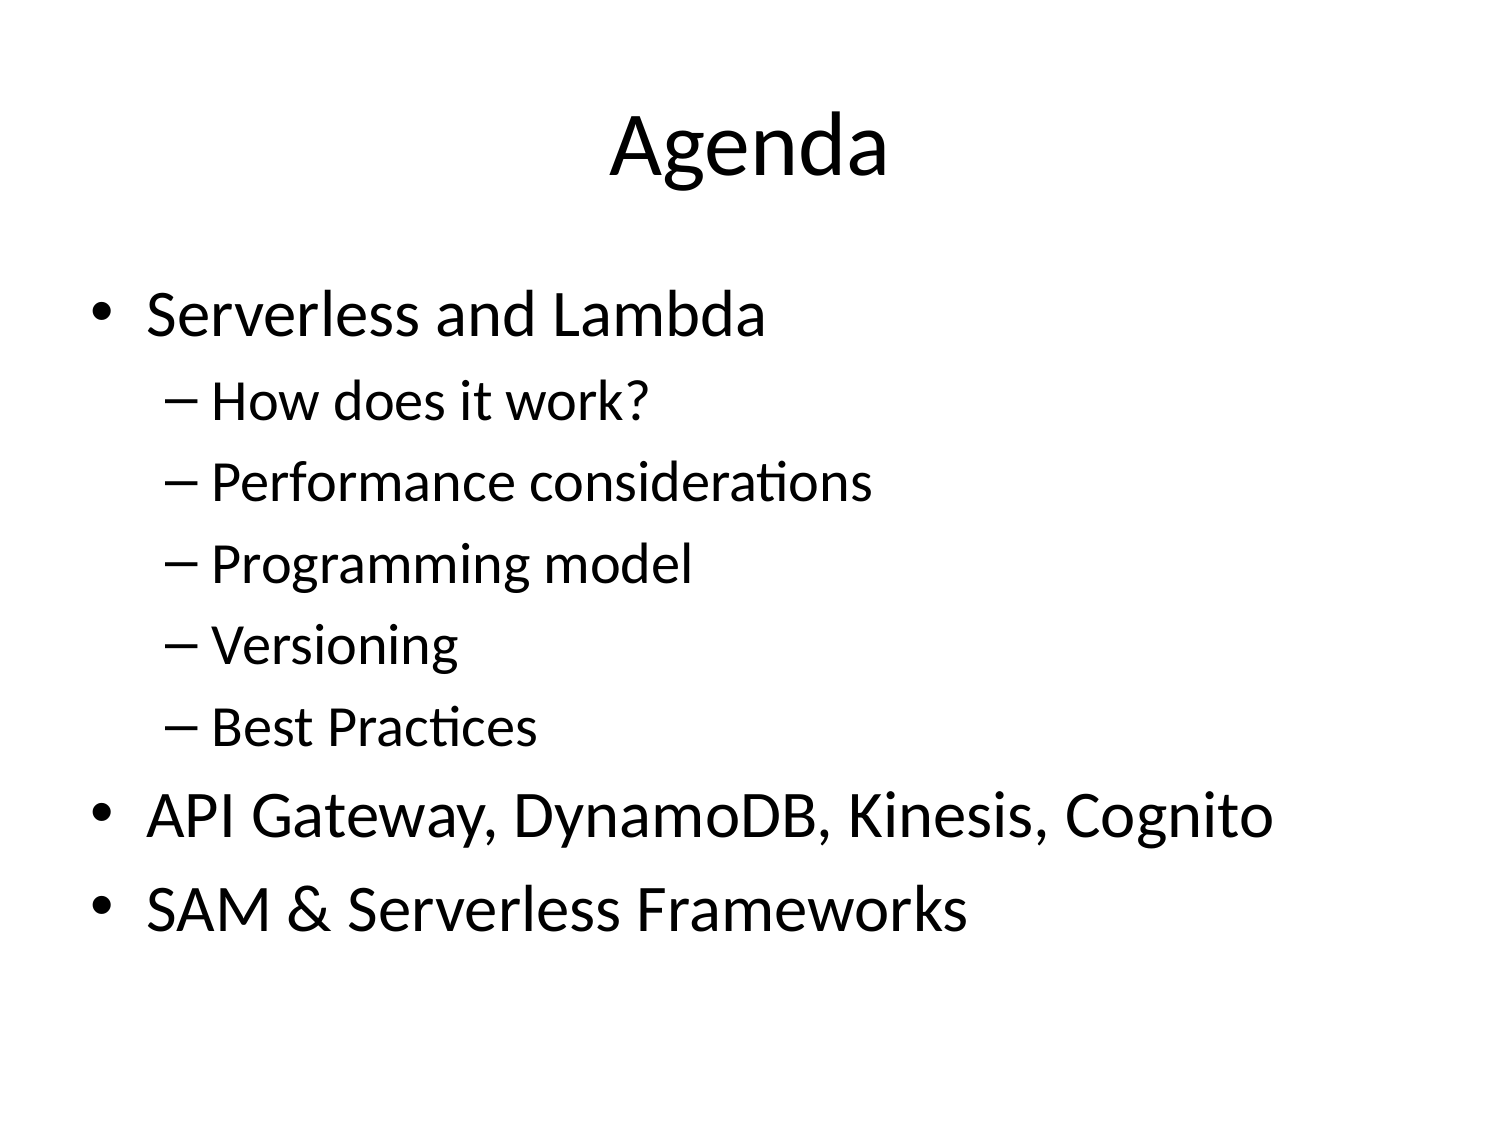

# Agenda
Serverless and Lambda
How does it work?
Performance considerations
Programming model
Versioning
Best Practices
API Gateway, DynamoDB, Kinesis, Cognito
SAM & Serverless Frameworks